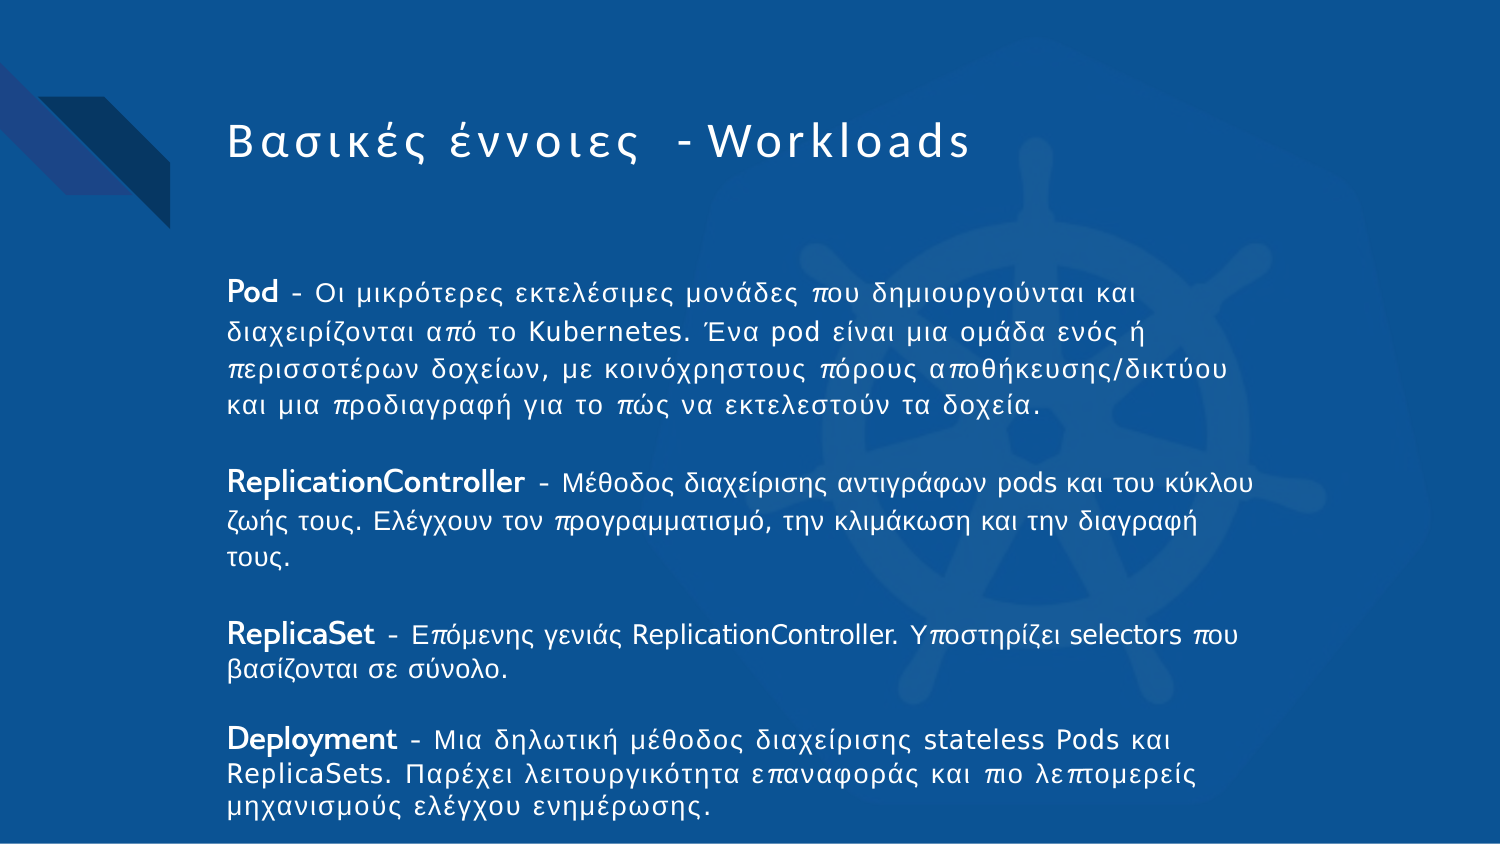

# Βασικές έννοιες	- Workloads
Pod - Οι μικρότερες εκτελέσιμες μονάδες που δημιουργούνται και διαχειρίζονται από το Kubernetes. Ένα pod είναι μια ομάδα ενός ή περισσοτέρων δοχείων, με κοινόχρηστους πόρους αποθήκευσης/δικτύου και μια προδιαγραφή για το πώς να εκτελεστούν τα δοχεία.

ReplicationController - Μέθοδος διαχείρισης αντιγράφων pods και του κύκλου ζωής τους. Ελέγχουν τον προγραμματισμό, την κλιμάκωση και την διαγραφή τους.

ReplicaSet - Επόμενης γενιάς ReplicationController. Υποστηρίζει selectors που βασίζονται σε σύνολο.

Deployment - Μια δηλωτική μέθοδος διαχείρισης stateless Pods και ReplicaSets. Παρέχει λειτουργικότητα επαναφοράς και πιο λεπτομερείς μηχανισμούς ελέγχου ενημέρωσης.